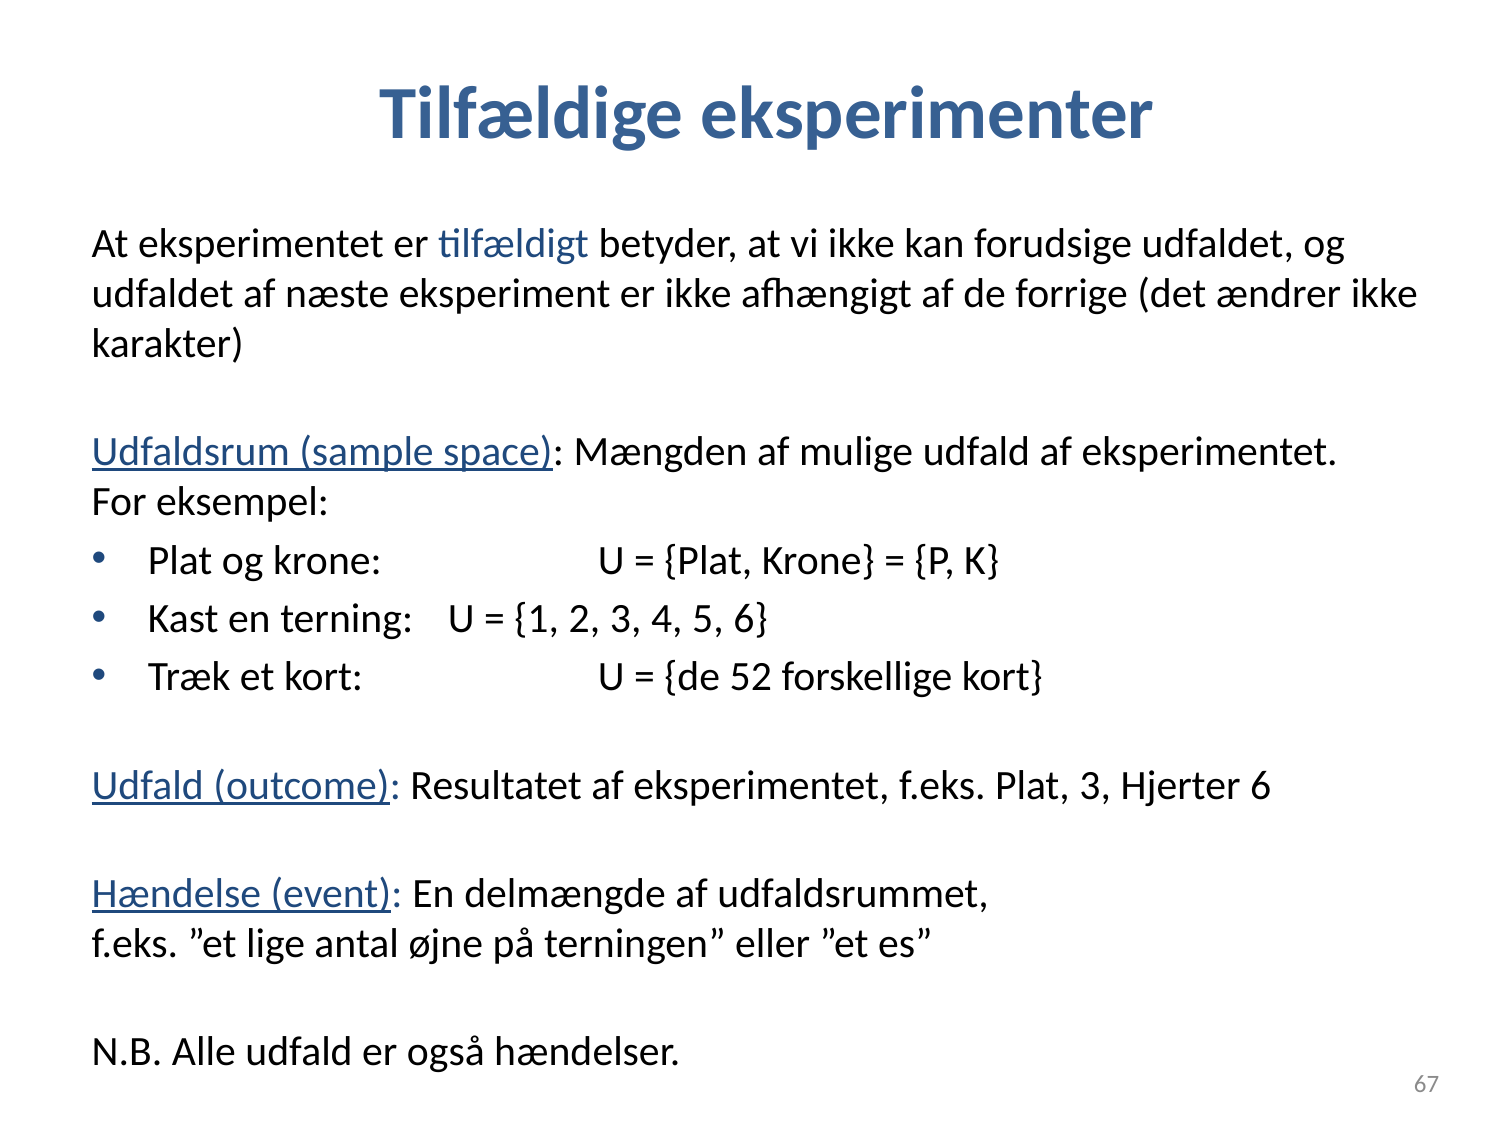

# Tilfældige eksperimenter
At eksperimentet er tilfældigt betyder, at vi ikke kan forudsige udfaldet, og udfaldet af næste eksperiment er ikke afhængigt af de forrige (det ændrer ikke karakter)
Udfaldsrum (sample space): Mængden af mulige udfald af eksperimentet.
For eksempel:
Plat og krone: 		U = {Plat, Krone} = {P, K}
Kast en terning: 	U = {1, 2, 3, 4, 5, 6}
Træk et kort: 		U = {de 52 forskellige kort}
Udfald (outcome): Resultatet af eksperimentet, f.eks. Plat, 3, Hjerter 6
Hændelse (event): En delmængde af udfaldsrummet,
f.eks. ”et lige antal øjne på terningen” eller ”et es”
N.B. Alle udfald er også hændelser.
67